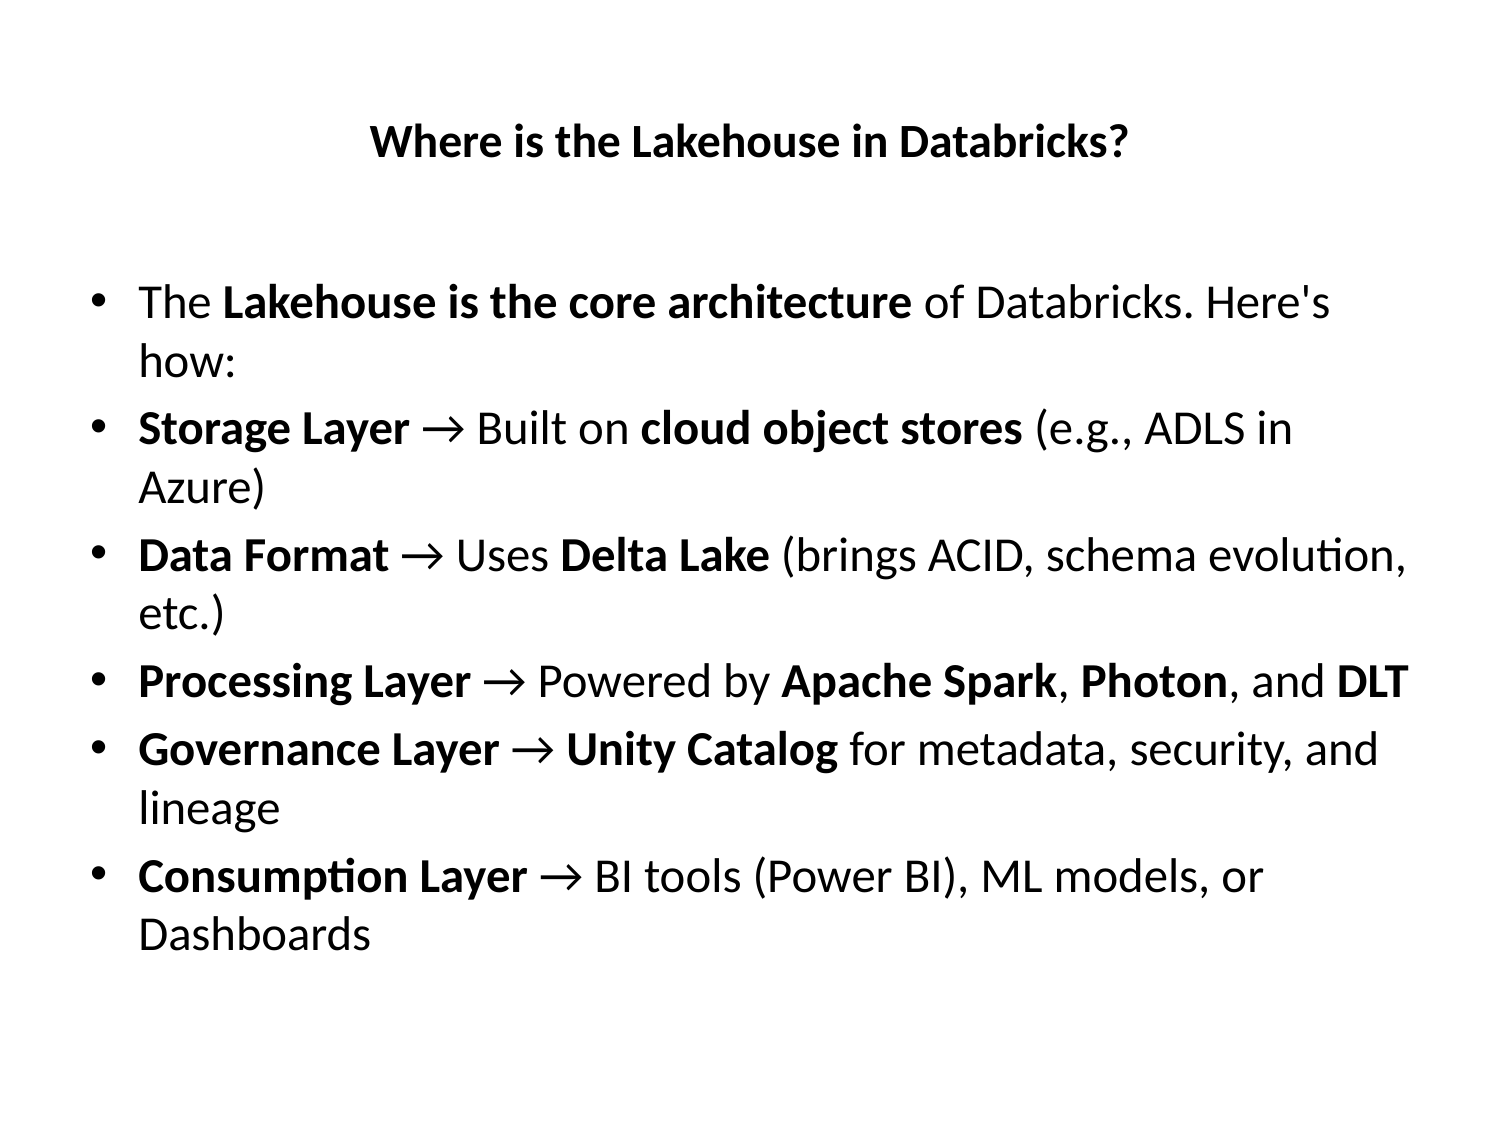

# Where is the Lakehouse in Databricks?
The Lakehouse is the core architecture of Databricks. Here's how:
Storage Layer → Built on cloud object stores (e.g., ADLS in Azure)
Data Format → Uses Delta Lake (brings ACID, schema evolution, etc.)
Processing Layer → Powered by Apache Spark, Photon, and DLT
Governance Layer → Unity Catalog for metadata, security, and lineage
Consumption Layer → BI tools (Power BI), ML models, or Dashboards